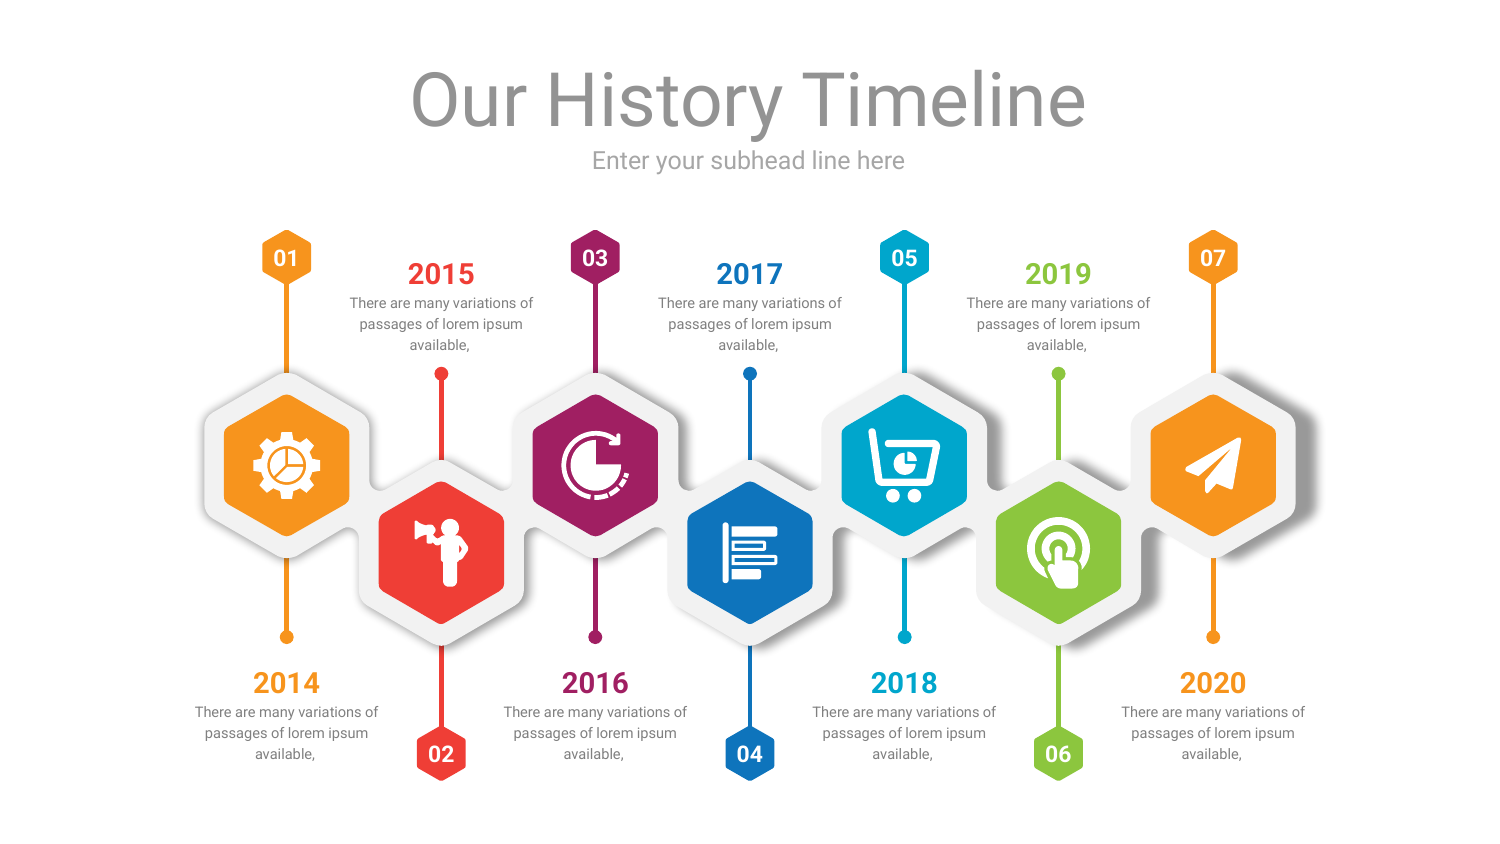

# Our History Timeline
Enter your subhead line here
01
03
05
07
2017
There are many variations of passages of lorem ipsum available,
2019
There are many variations of passages of lorem ipsum available,
2015
There are many variations of passages of lorem ipsum available,

2014
There are many variations of passages of lorem ipsum available,
2016
There are many variations of passages of lorem ipsum available,
2018
There are many variations of passages of lorem ipsum available,
2020
There are many variations of passages of lorem ipsum available,
02
04
06